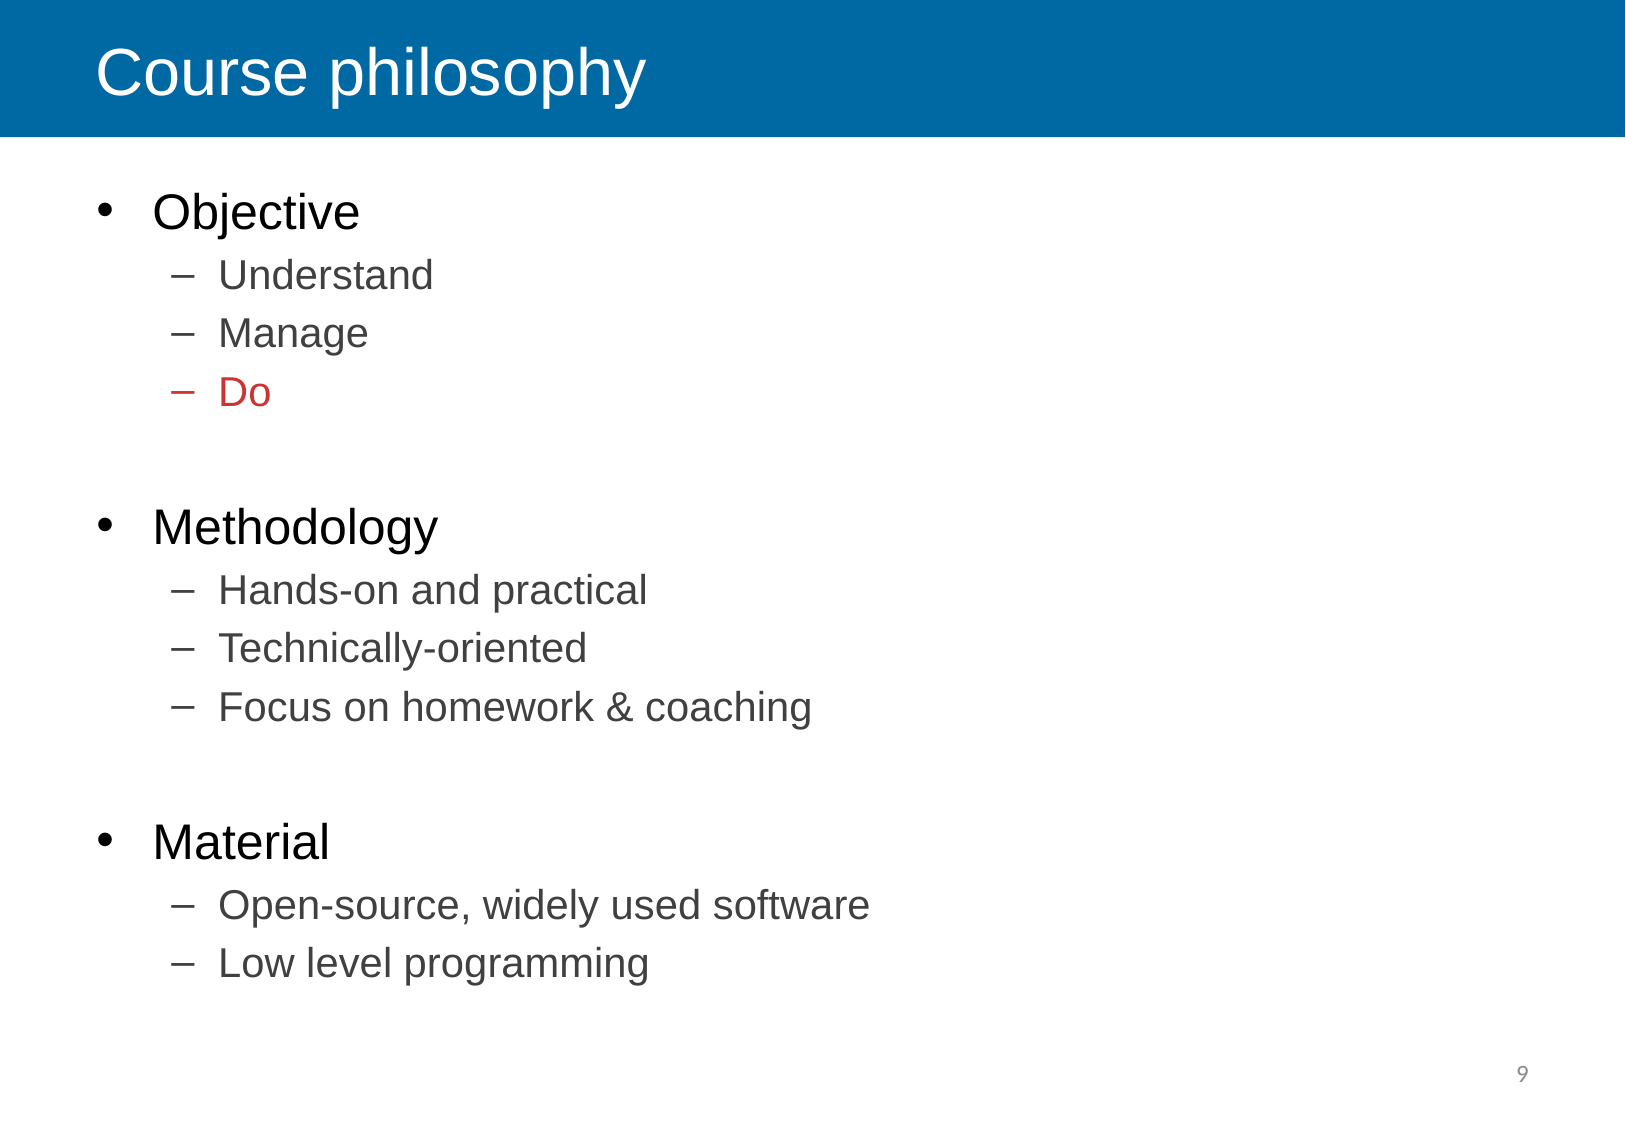

# Course philosophy
Objective
Understand
Manage
Do

Methodology
Hands-on and practical
Technically-oriented
Focus on homework & coaching

Material
Open-source, widely used software
Low level programming
9